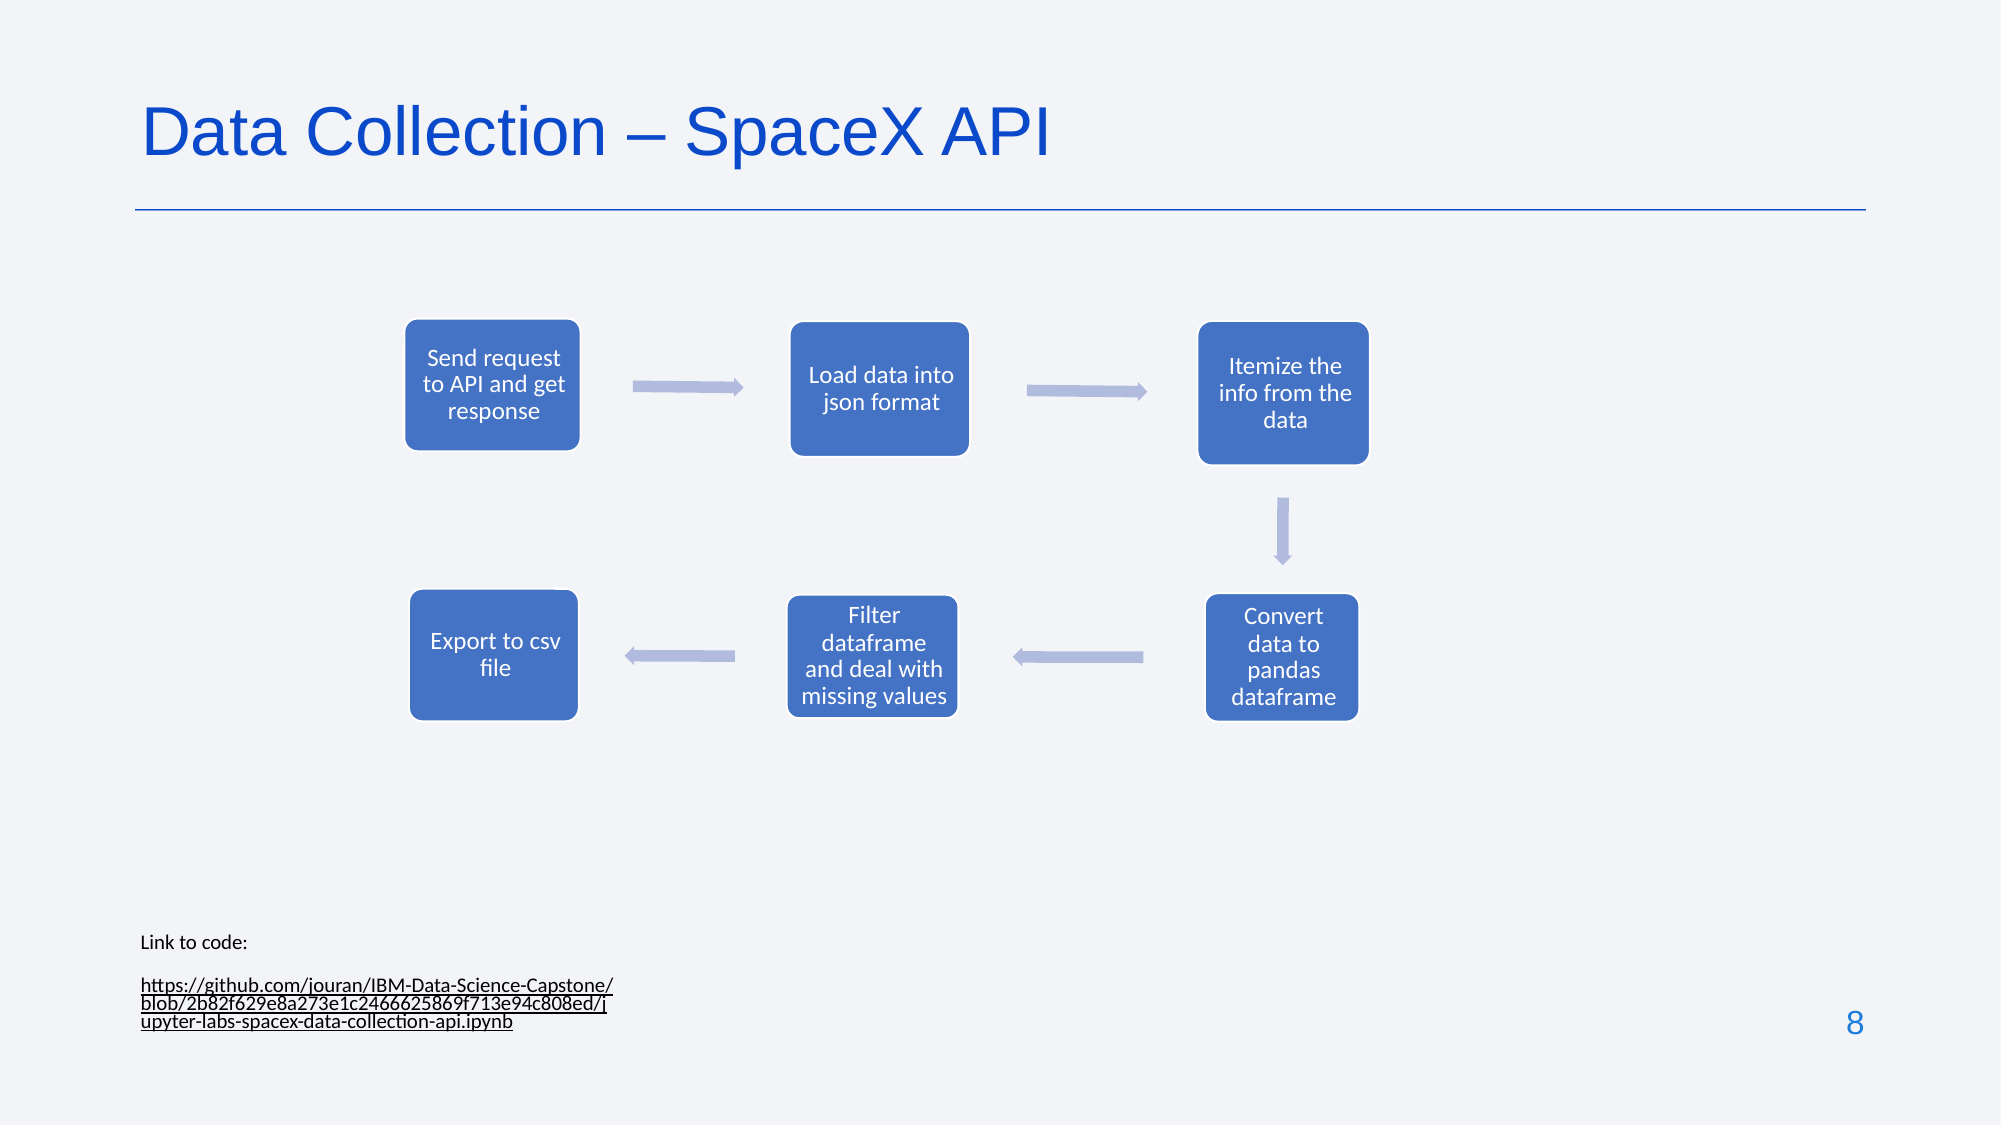

Data Collection – SpaceX API
Send request to API and get response

Load data into json format

Itemize the info from the data

Convert data to pandas dataframe

Filter dataframe and deal with missing values

Export to csv file
Link to code:
https://github.com/jouran/IBM-Data-Science-Capstone/blob/2b82f629e8a273e1c2466625869f713e94c808ed/jupyter-labs-spacex-data-collection-api.ipynb
8